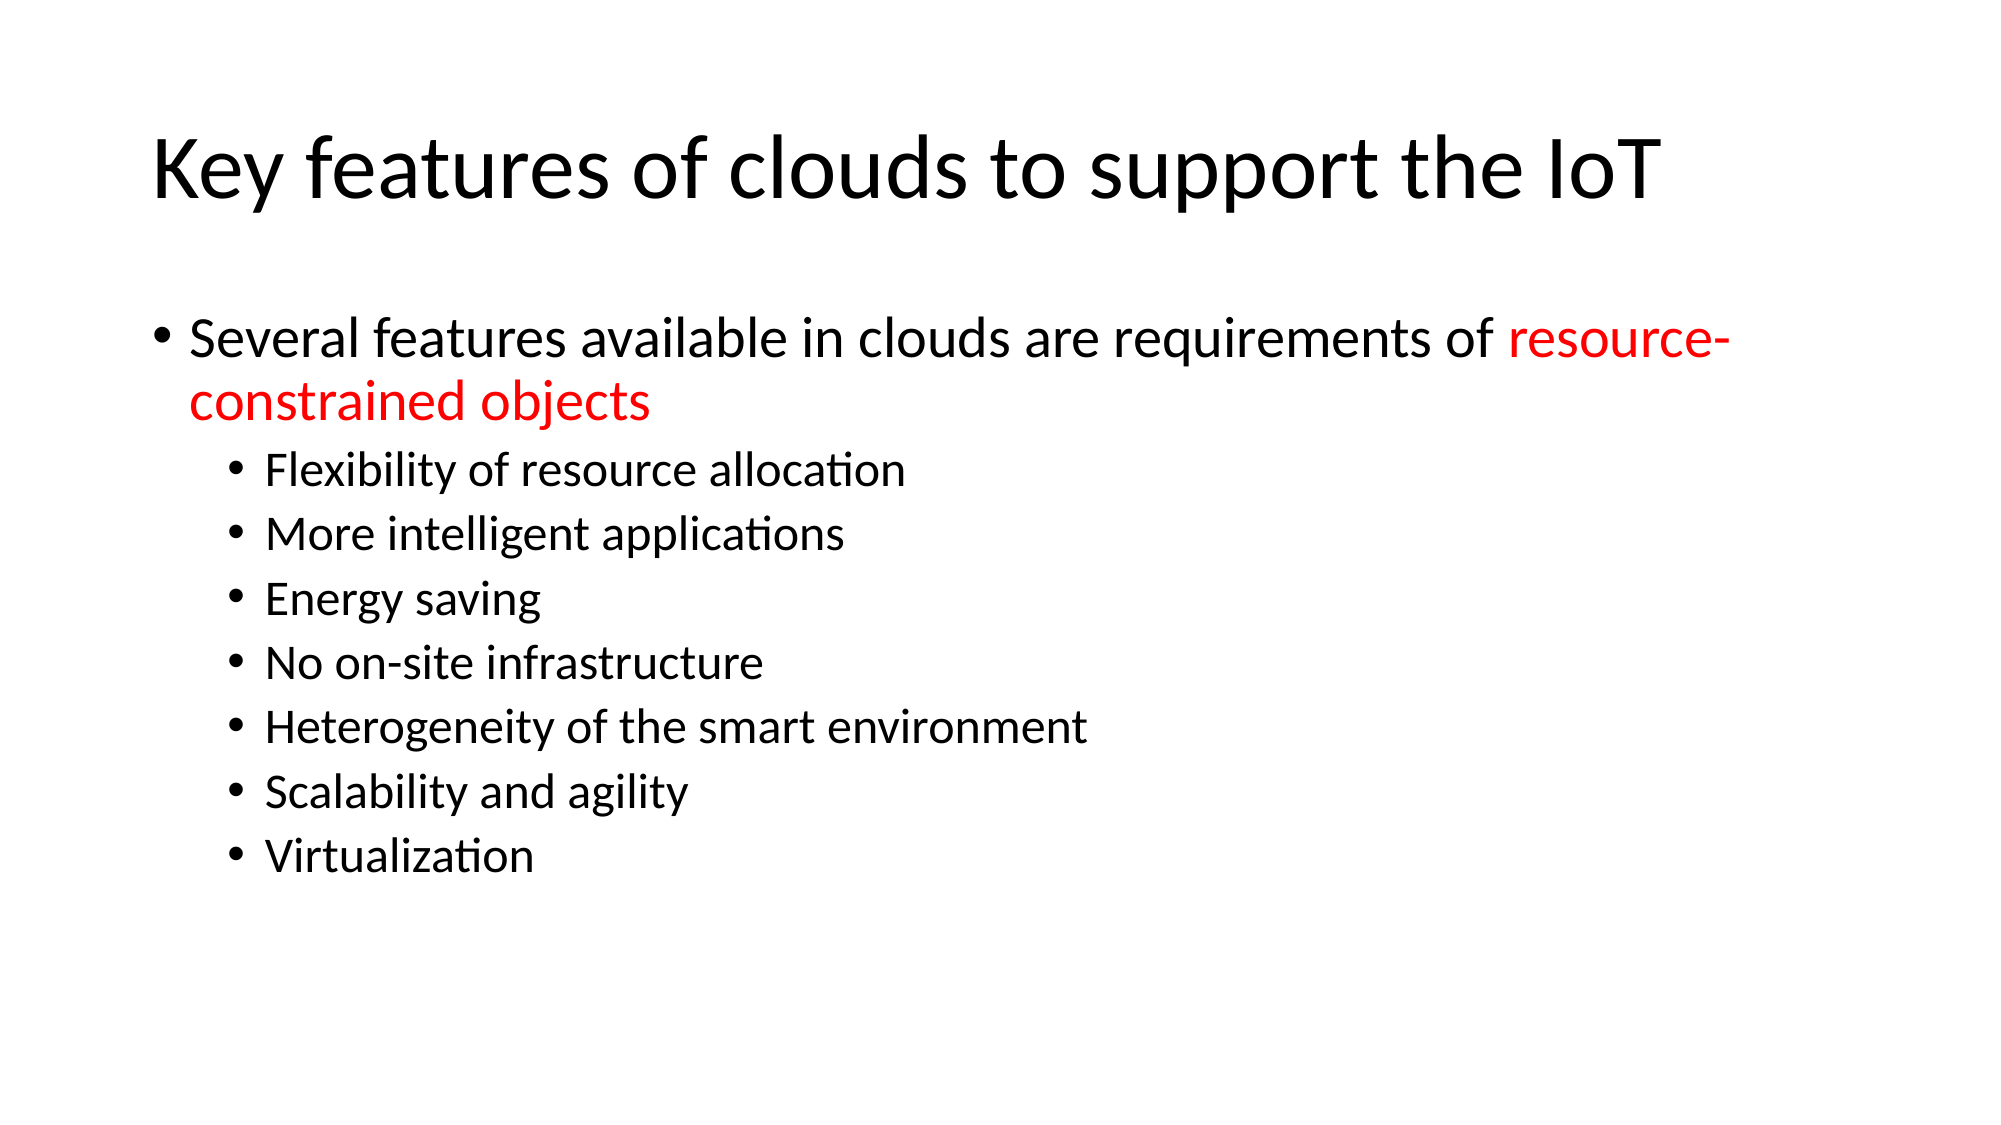

# Key features of clouds to support the IoT
Several features available in clouds are requirements of resource-constrained objects
Flexibility of resource allocation
More intelligent applications
Energy saving
No on-site infrastructure
Heterogeneity of the smart environment
Scalability and agility
Virtualization